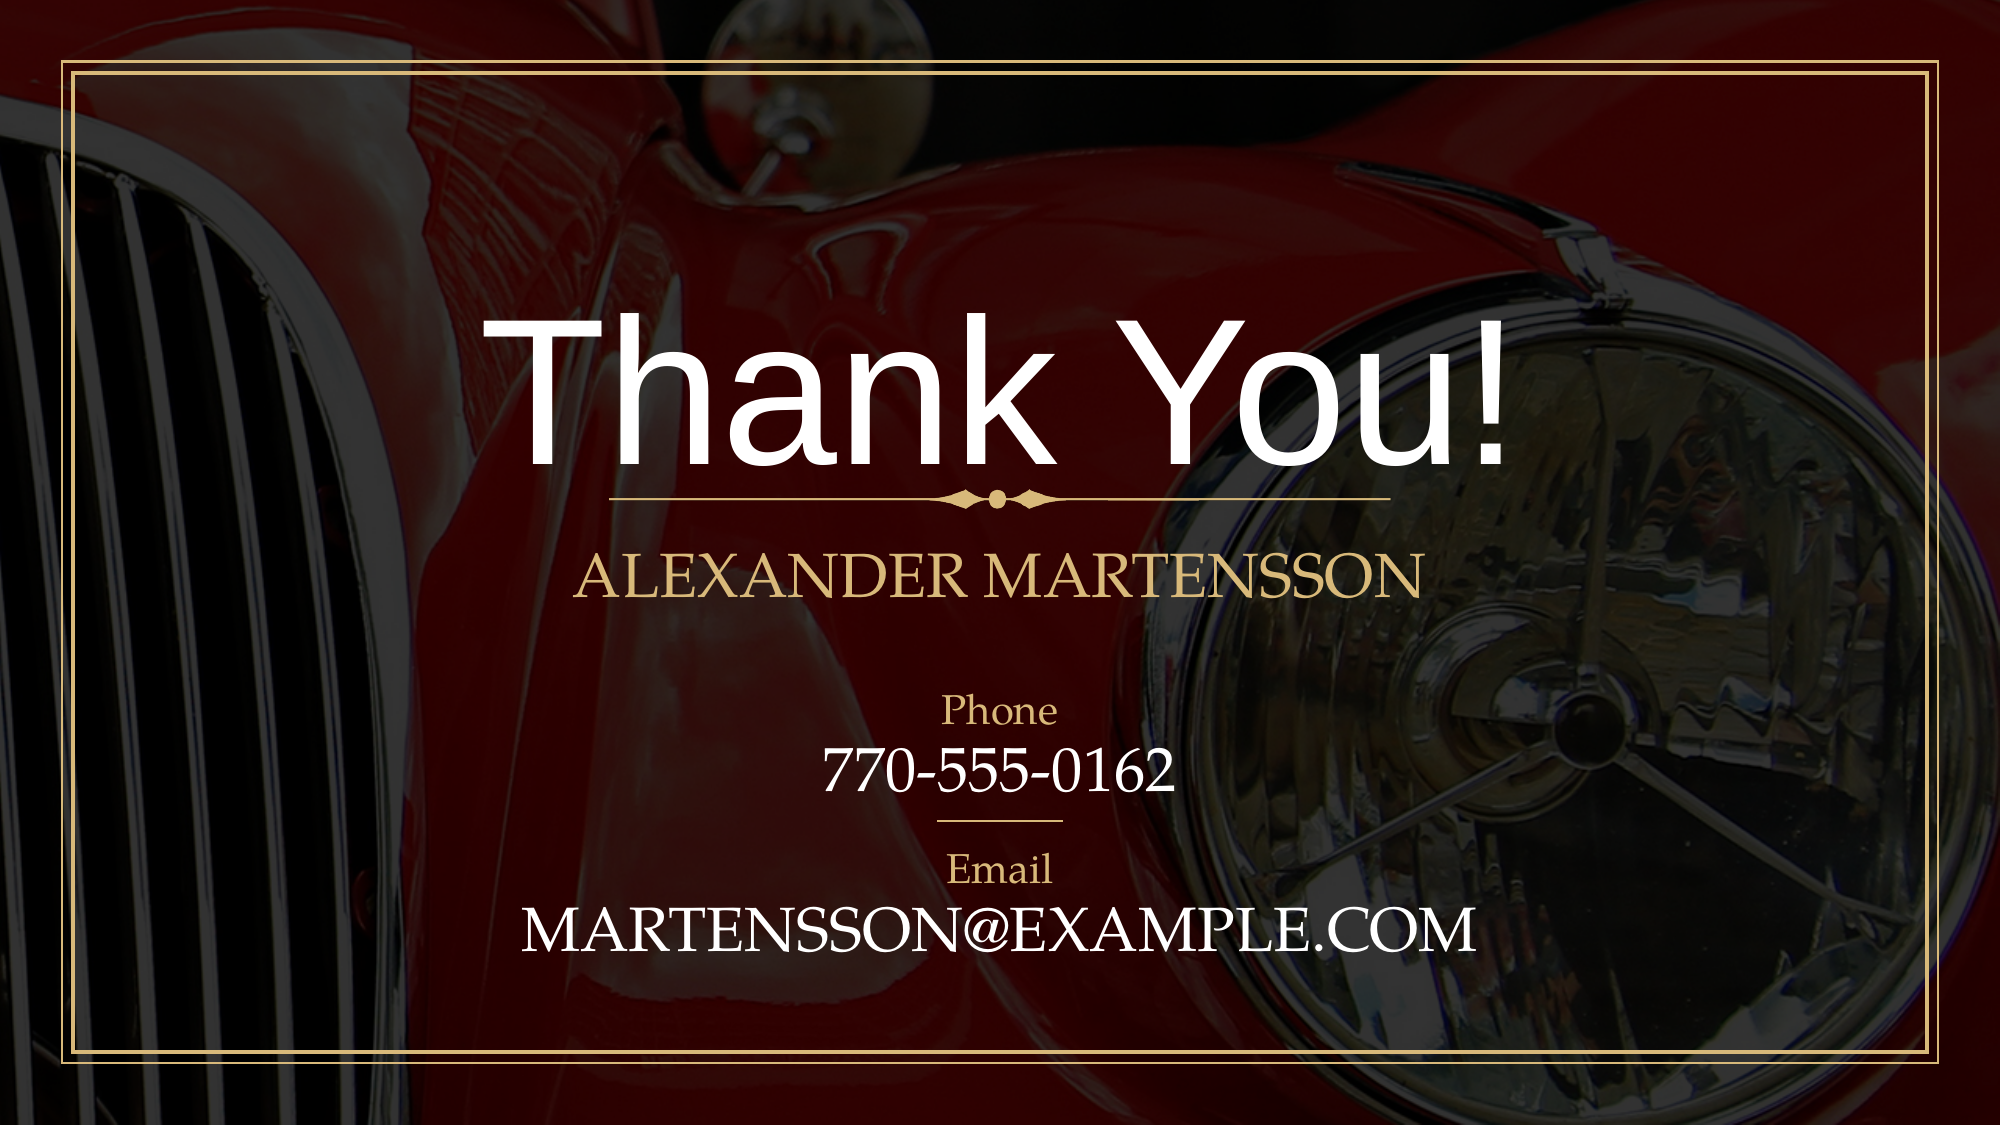

# Thank You!
ALEXANDER MARTENSSON
Phone
770-555-0162
Email
MARTENSSON@EXAMPLE.COM